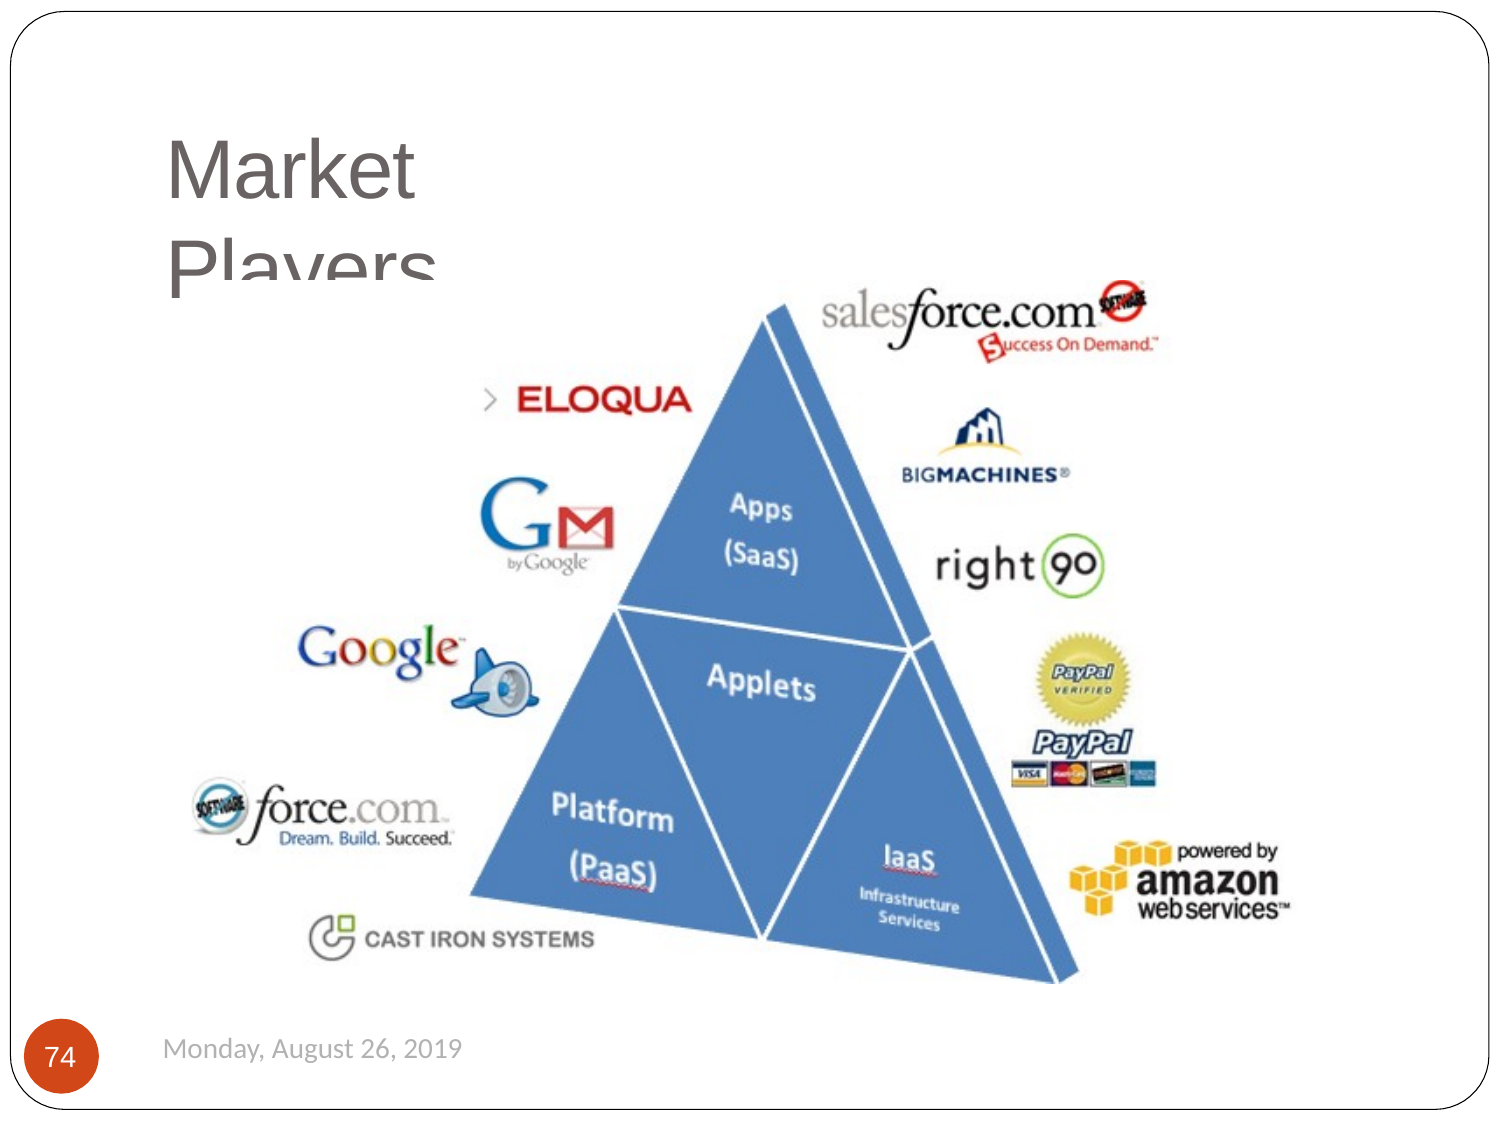

# Market Players

Monday, August 26, 2019
74